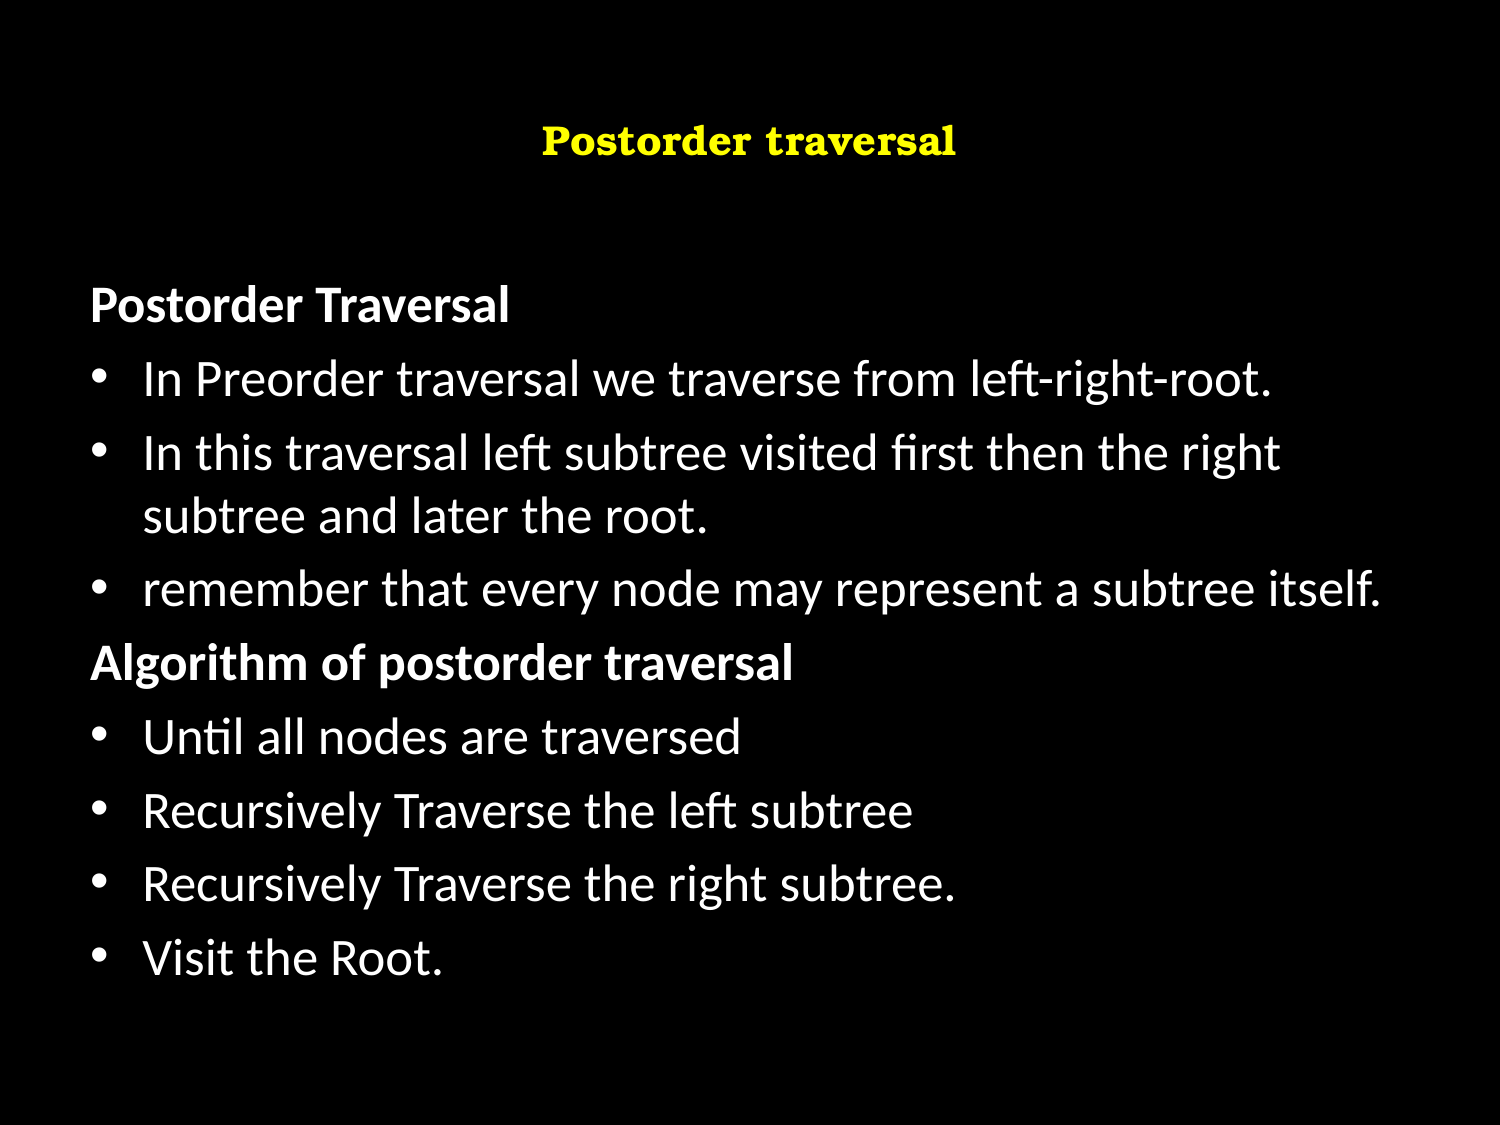

# Postorder traversal
Postorder Traversal
In Preorder traversal we traverse from left-right-root.
In this traversal left subtree visited first then the right subtree and later the root.
remember that every node may represent a subtree itself.
Algorithm of postorder traversal
Until all nodes are traversed
Recursively Traverse the left subtree
Recursively Traverse the right subtree.
Visit the Root.